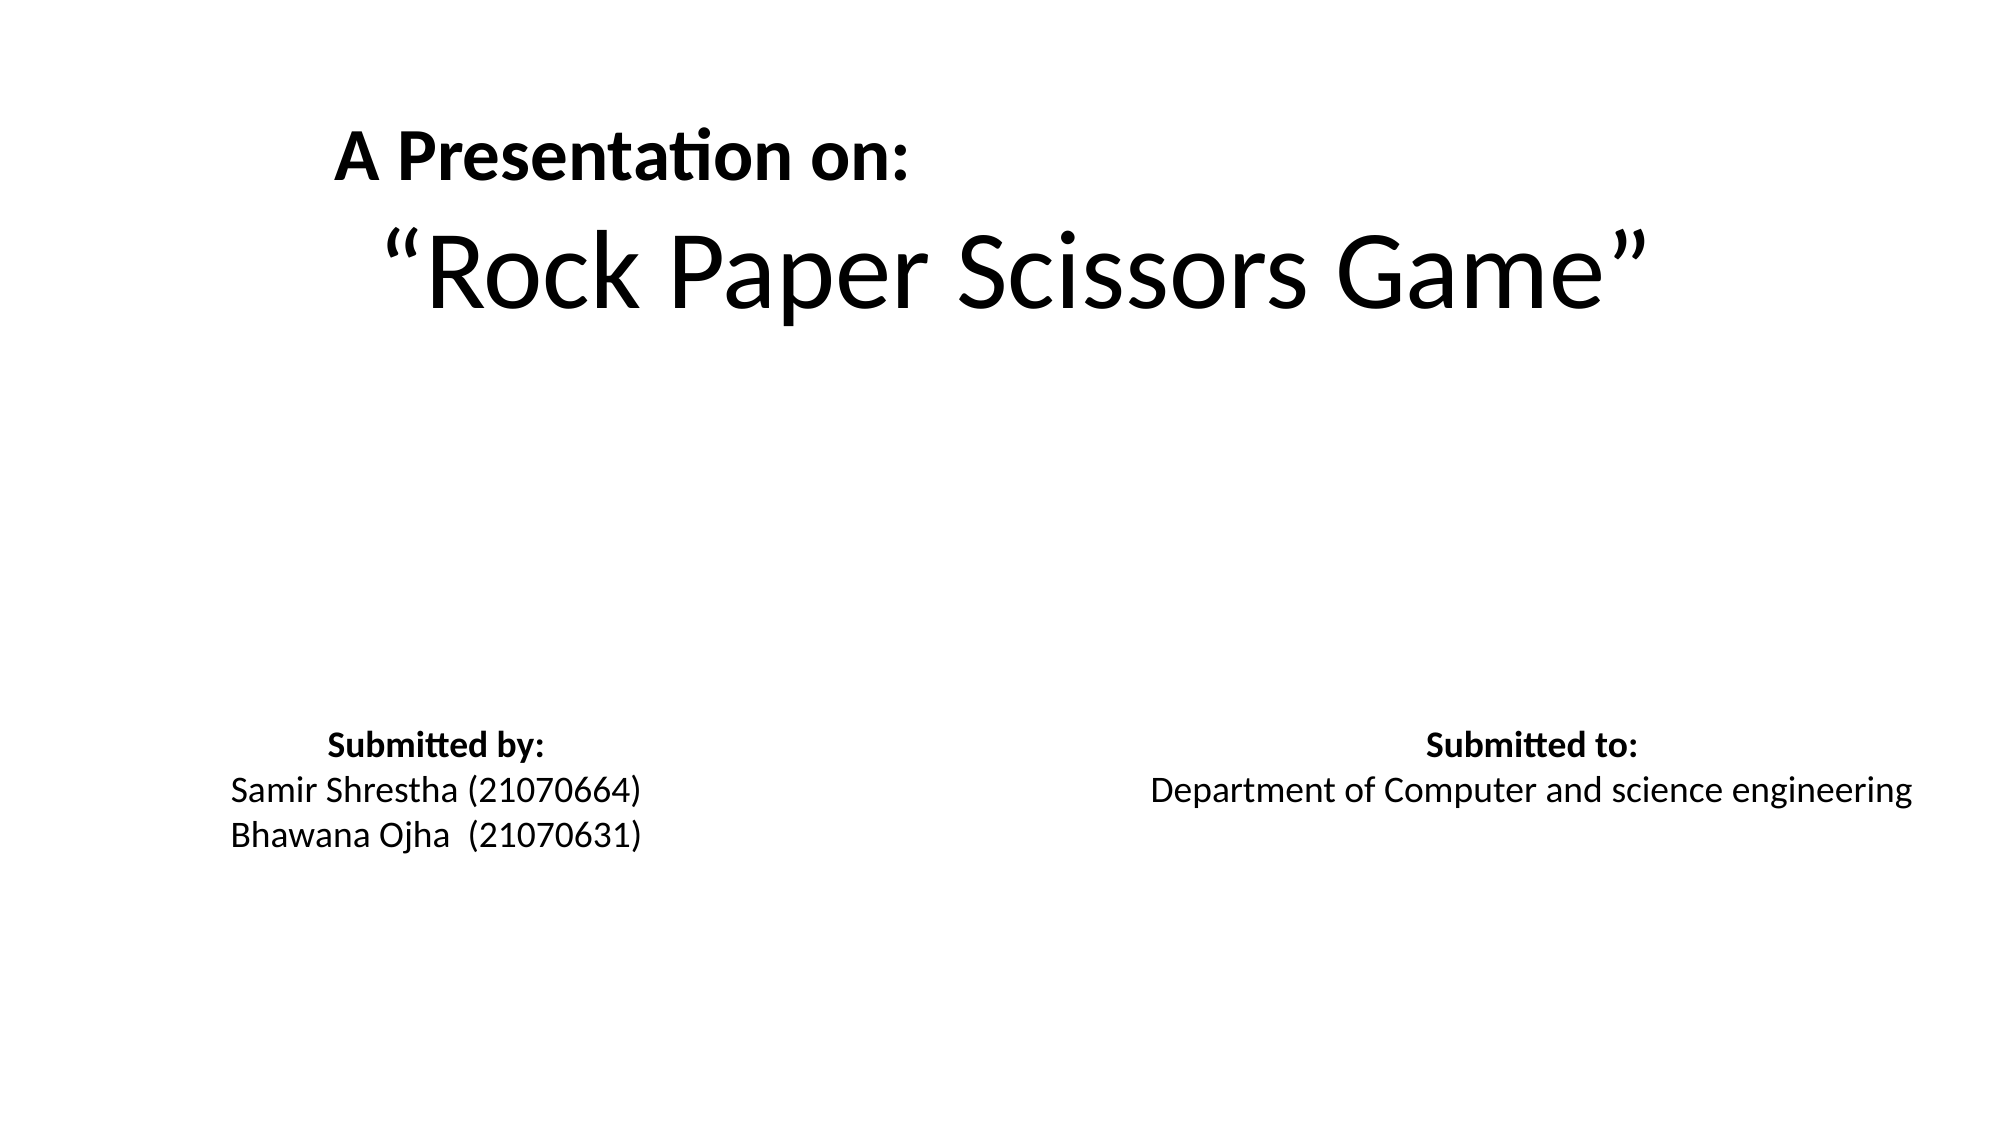

A Presentation on:
“Rock Paper Scissors Game”
Submitted by:
Samir Shrestha (21070664)
Bhawana Ojha  (21070631)
Submitted to:
Department of Computer and science engineering